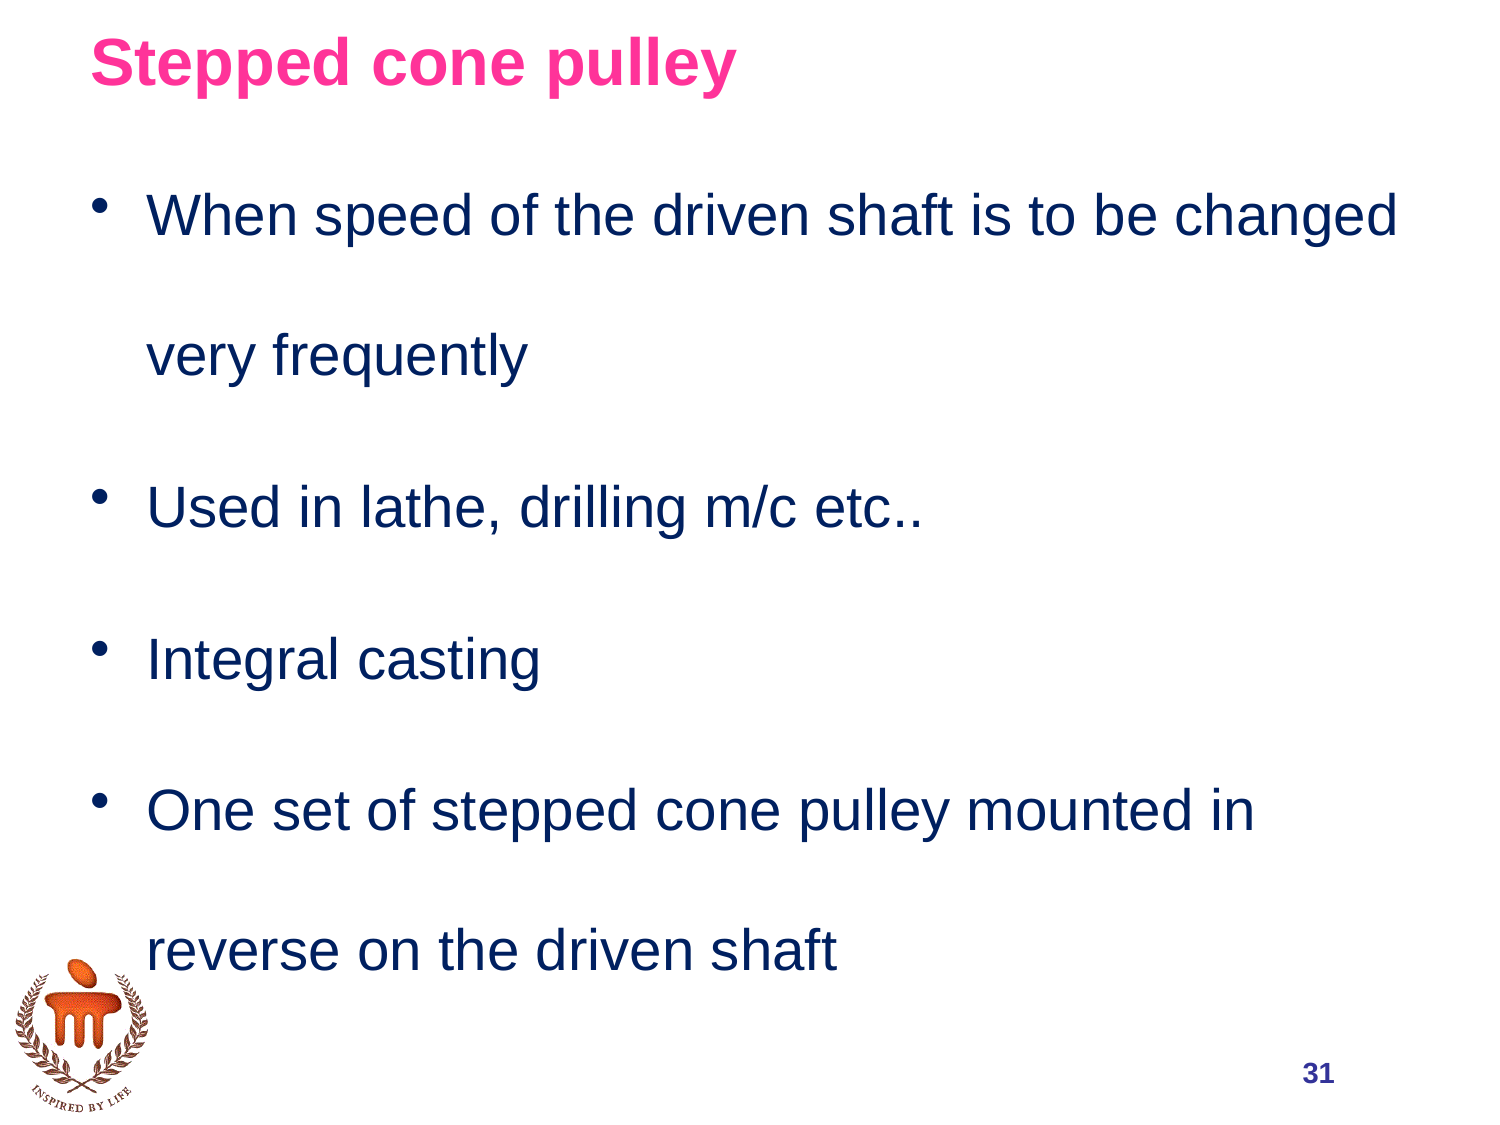

# Stepped cone pulley
When speed of the driven shaft is to be changed very frequently
Used in lathe, drilling m/c etc..
Integral casting
One set of stepped cone pulley mounted in reverse on the driven shaft

31